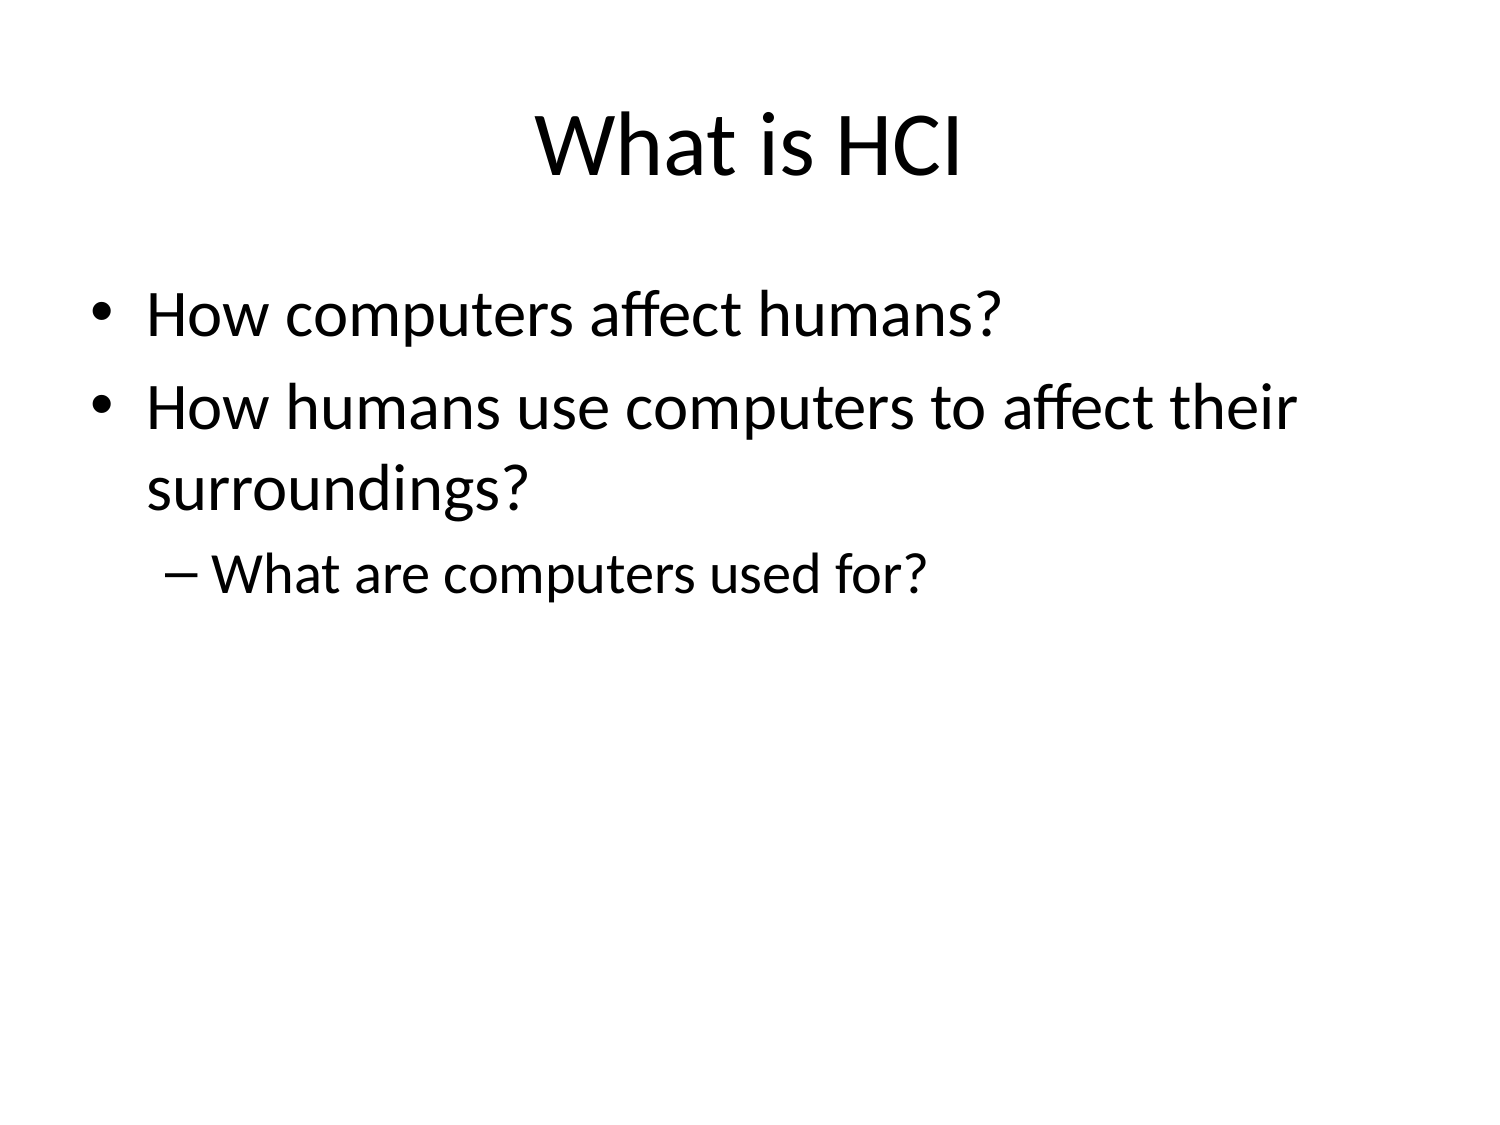

# What is HCI
How computers affect humans?
How humans use computers to affect their surroundings?
What are computers used for?